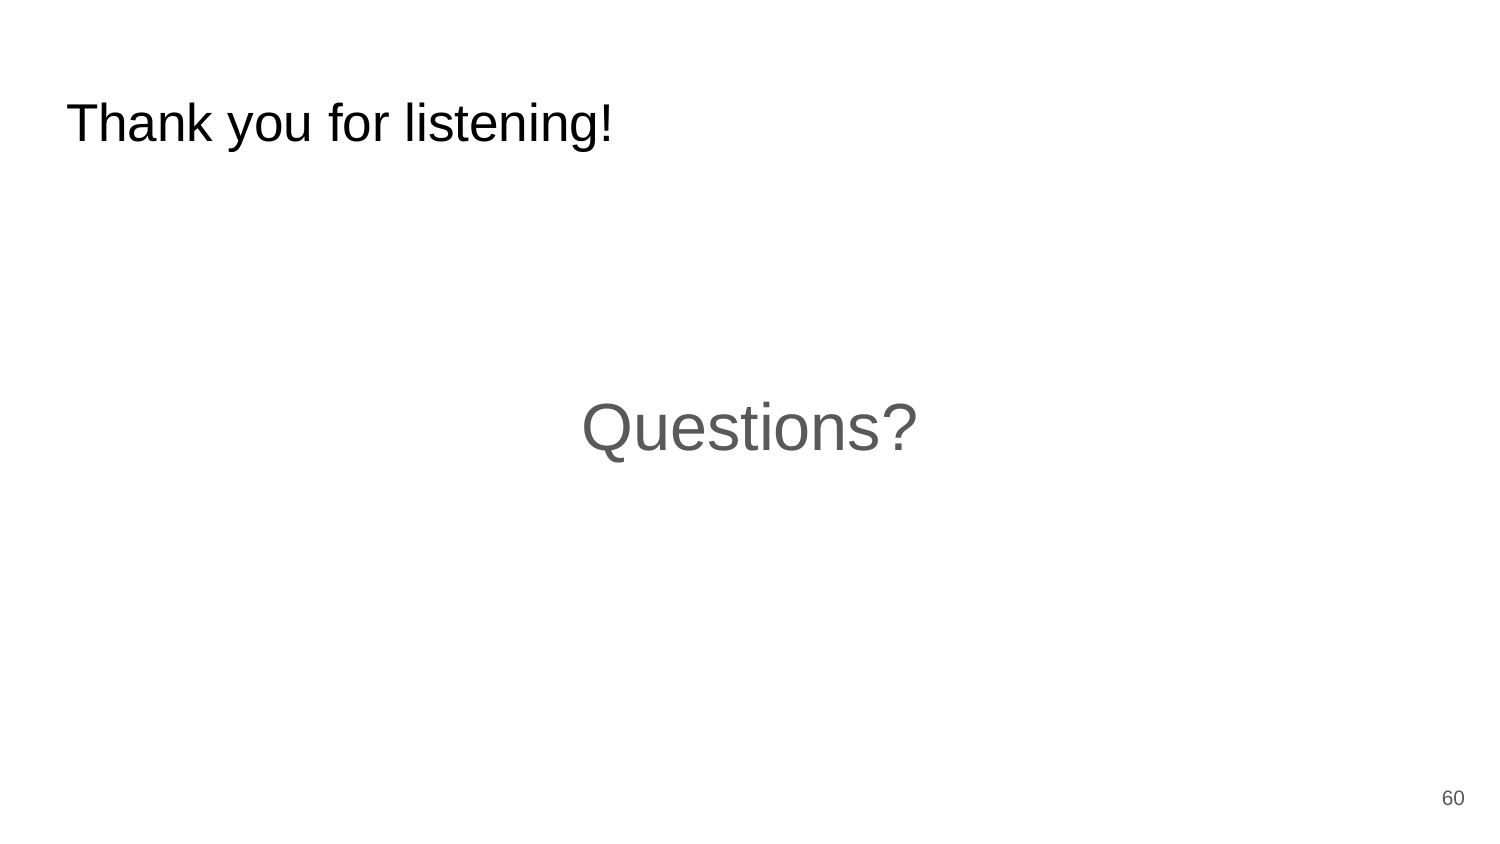

# Thank you for listening!
Questions?
60